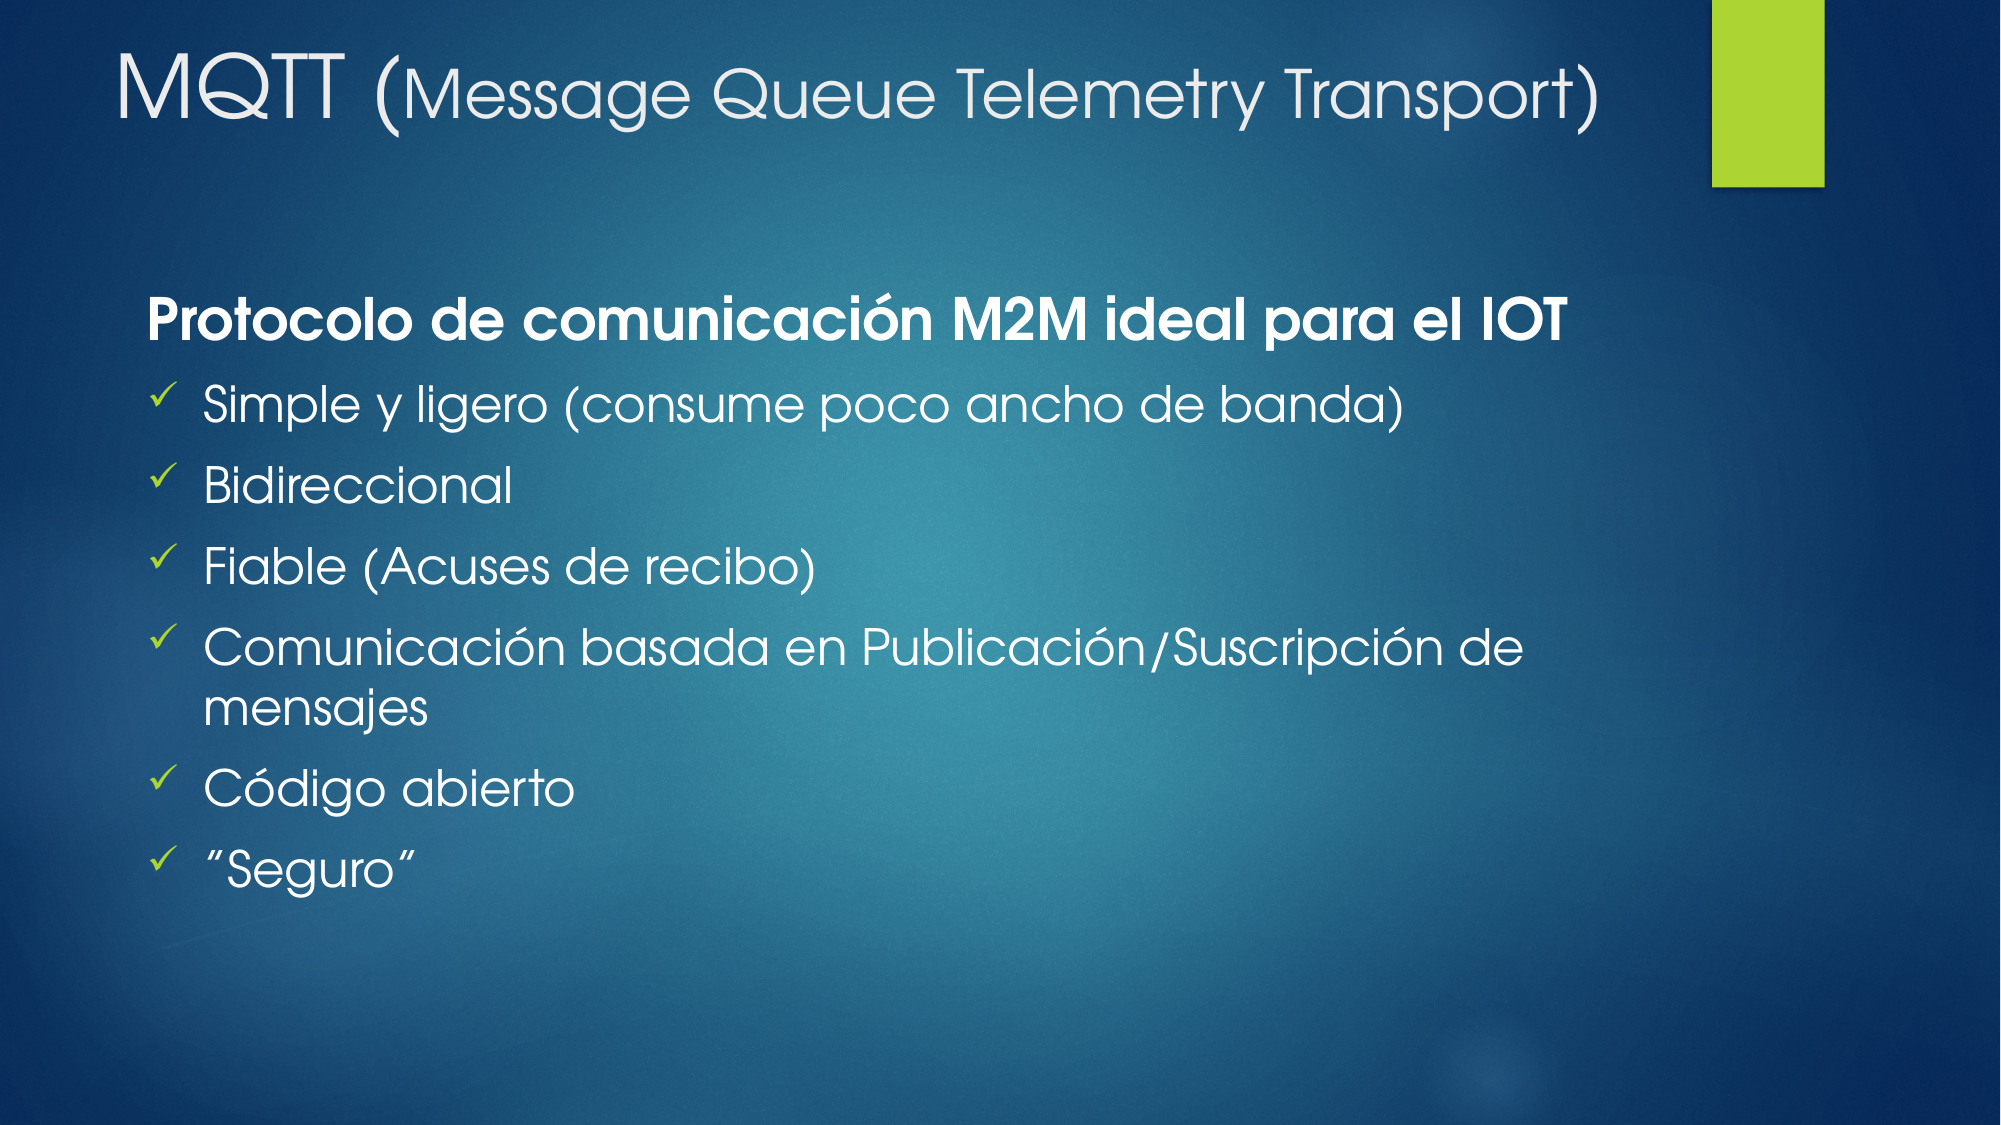

# MQTT (Message Queue Telemetry Transport)
Protocolo de comunicación M2M ideal para el IOT
Simple y ligero (consume poco ancho de banda)
Bidireccional
Fiable (Acuses de recibo)
Comunicación basada en Publicación/Suscripción de mensajes
Código abierto
”Seguro”